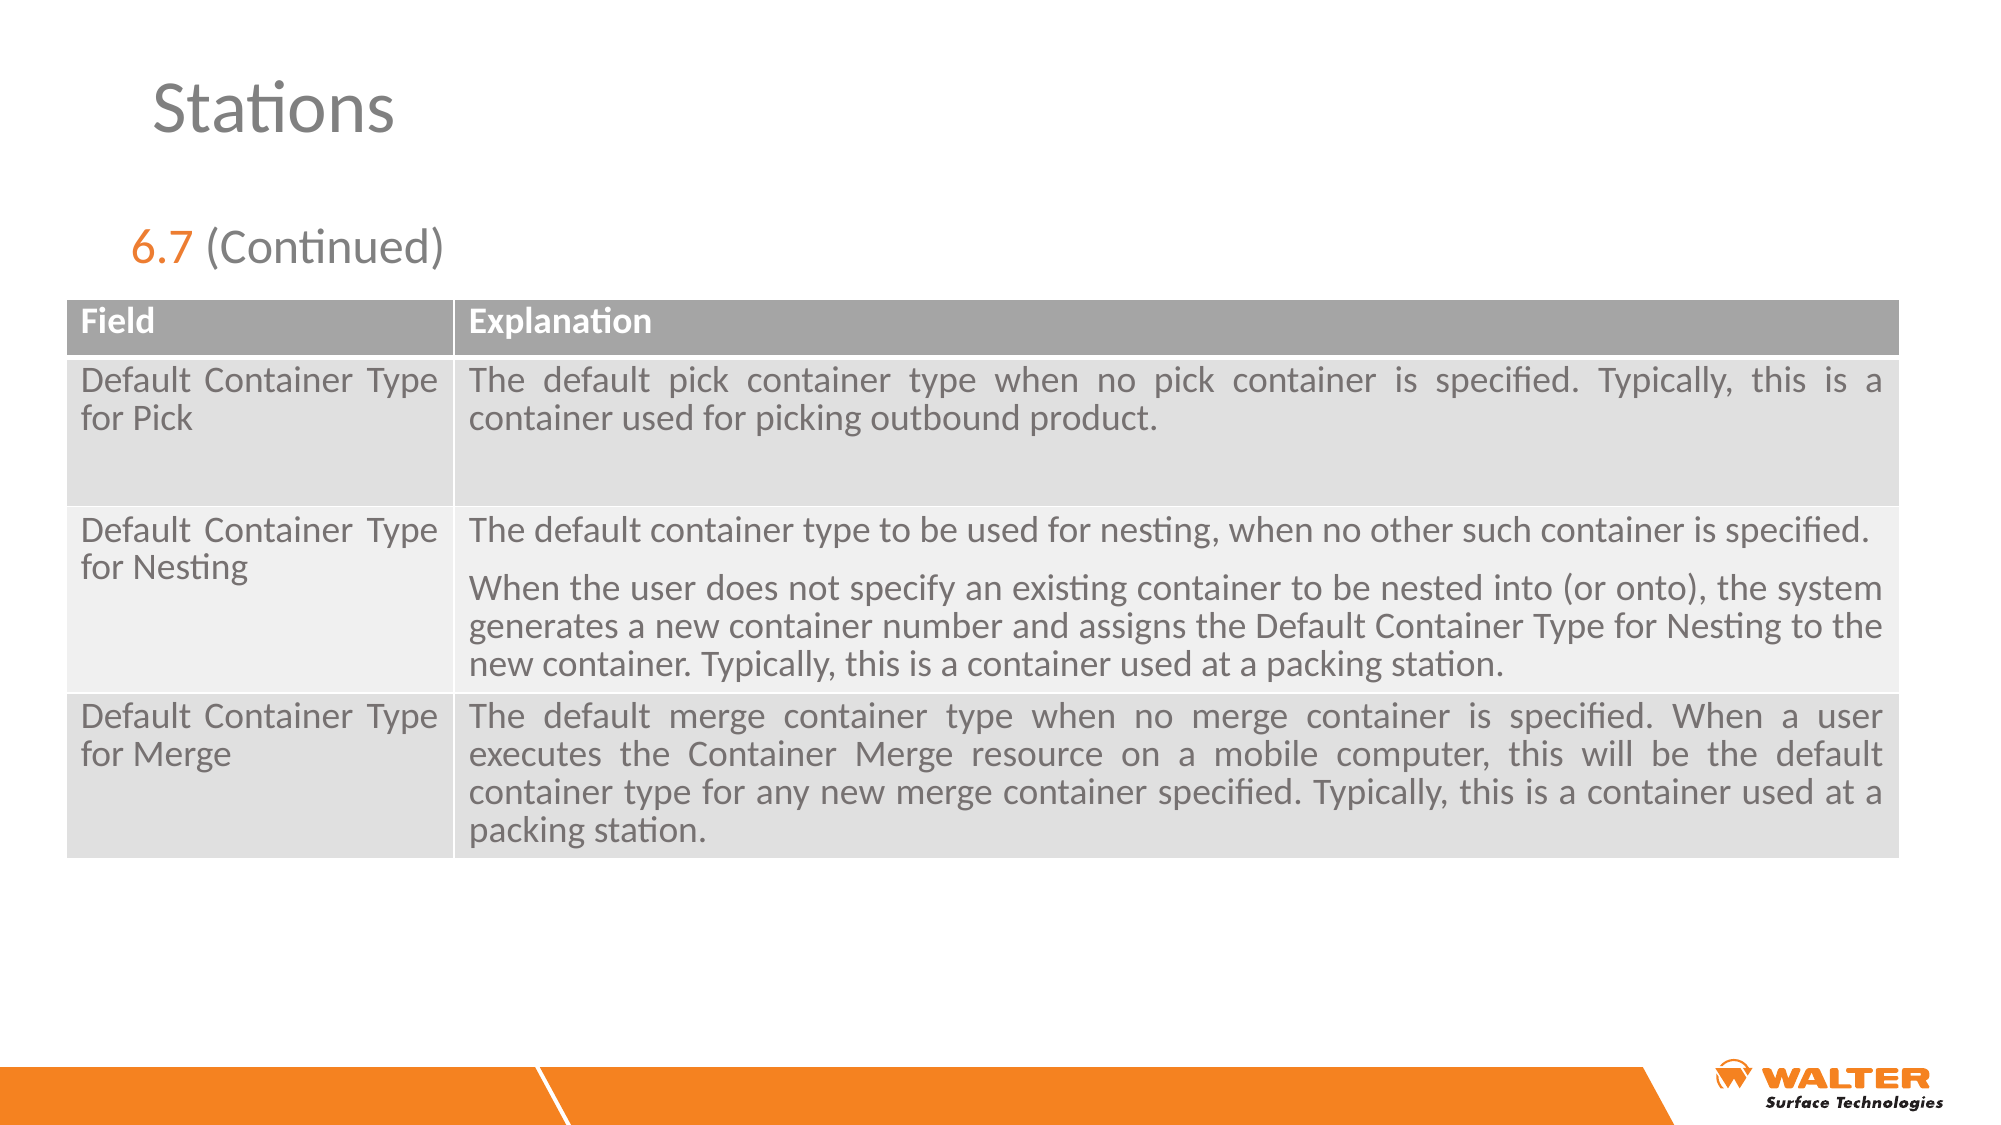

# Stations
6.7 (Continued)
| Field | Explanation |
| --- | --- |
| Default Container Type for Pick | The default pick container type when no pick container is specified. Typically, this is a container used for picking outbound product. |
| Default Container Type for Nesting | The default container type to be used for nesting, when no other such container is specified. When the user does not specify an existing container to be nested into (or onto), the system generates a new container number and assigns the Default Container Type for Nesting to the new container. Typically, this is a container used at a packing station. |
| Default Container Type for Merge | The default merge container type when no merge container is specified. When a user executes the Container Merge resource on a mobile computer, this will be the default container type for any new merge container specified. Typically, this is a container used at a packing station. |